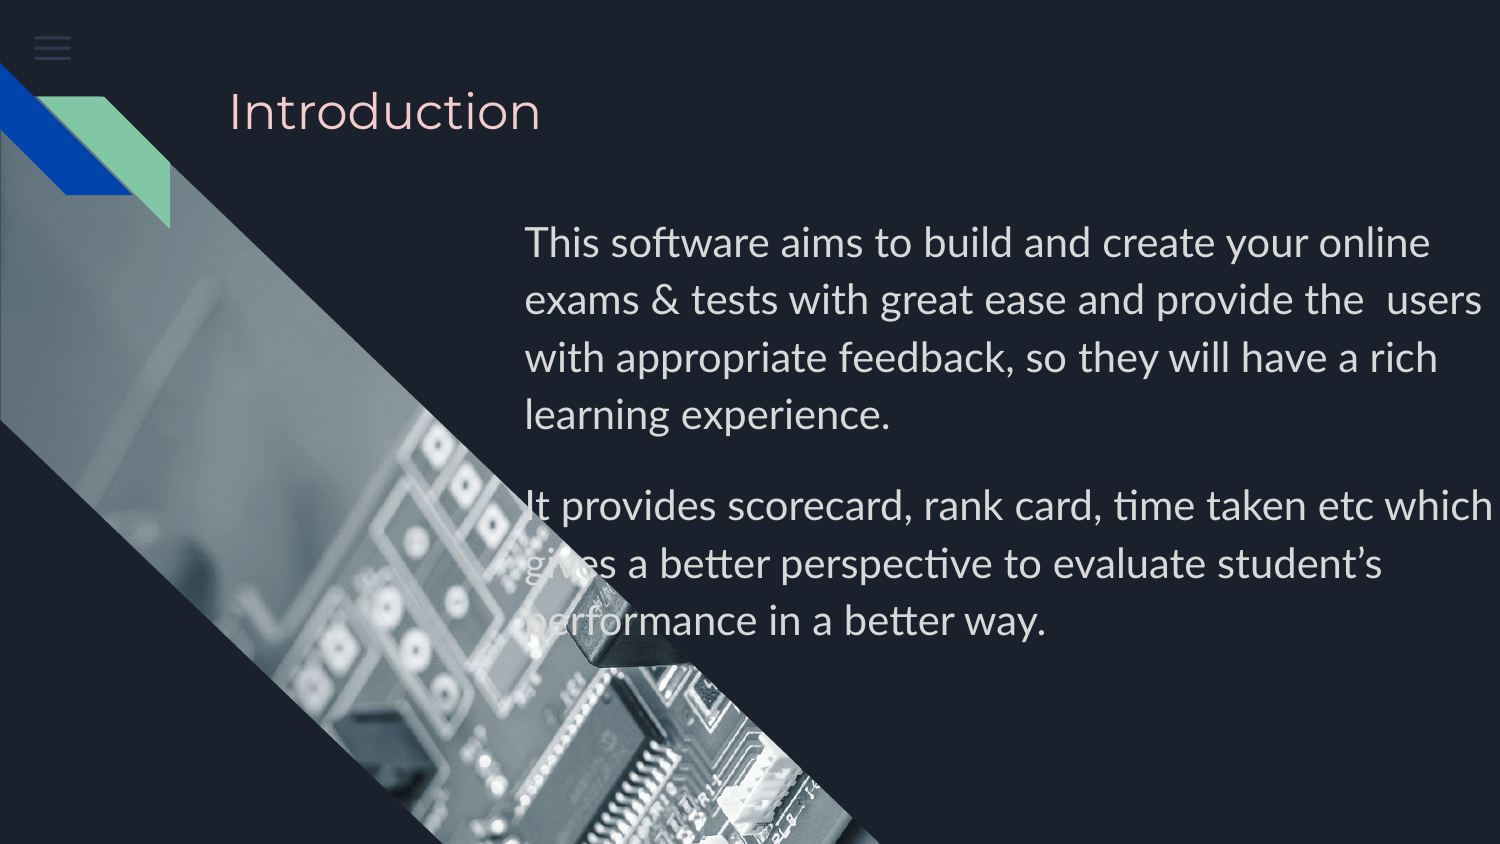

# Introduction
This software aims to build and create your online exams & tests with great ease and provide the  users with appropriate feedback, so they will have a rich learning experience.
It provides scorecard, rank card, time taken etc which gives a better perspective to evaluate student’s performance in a better way.